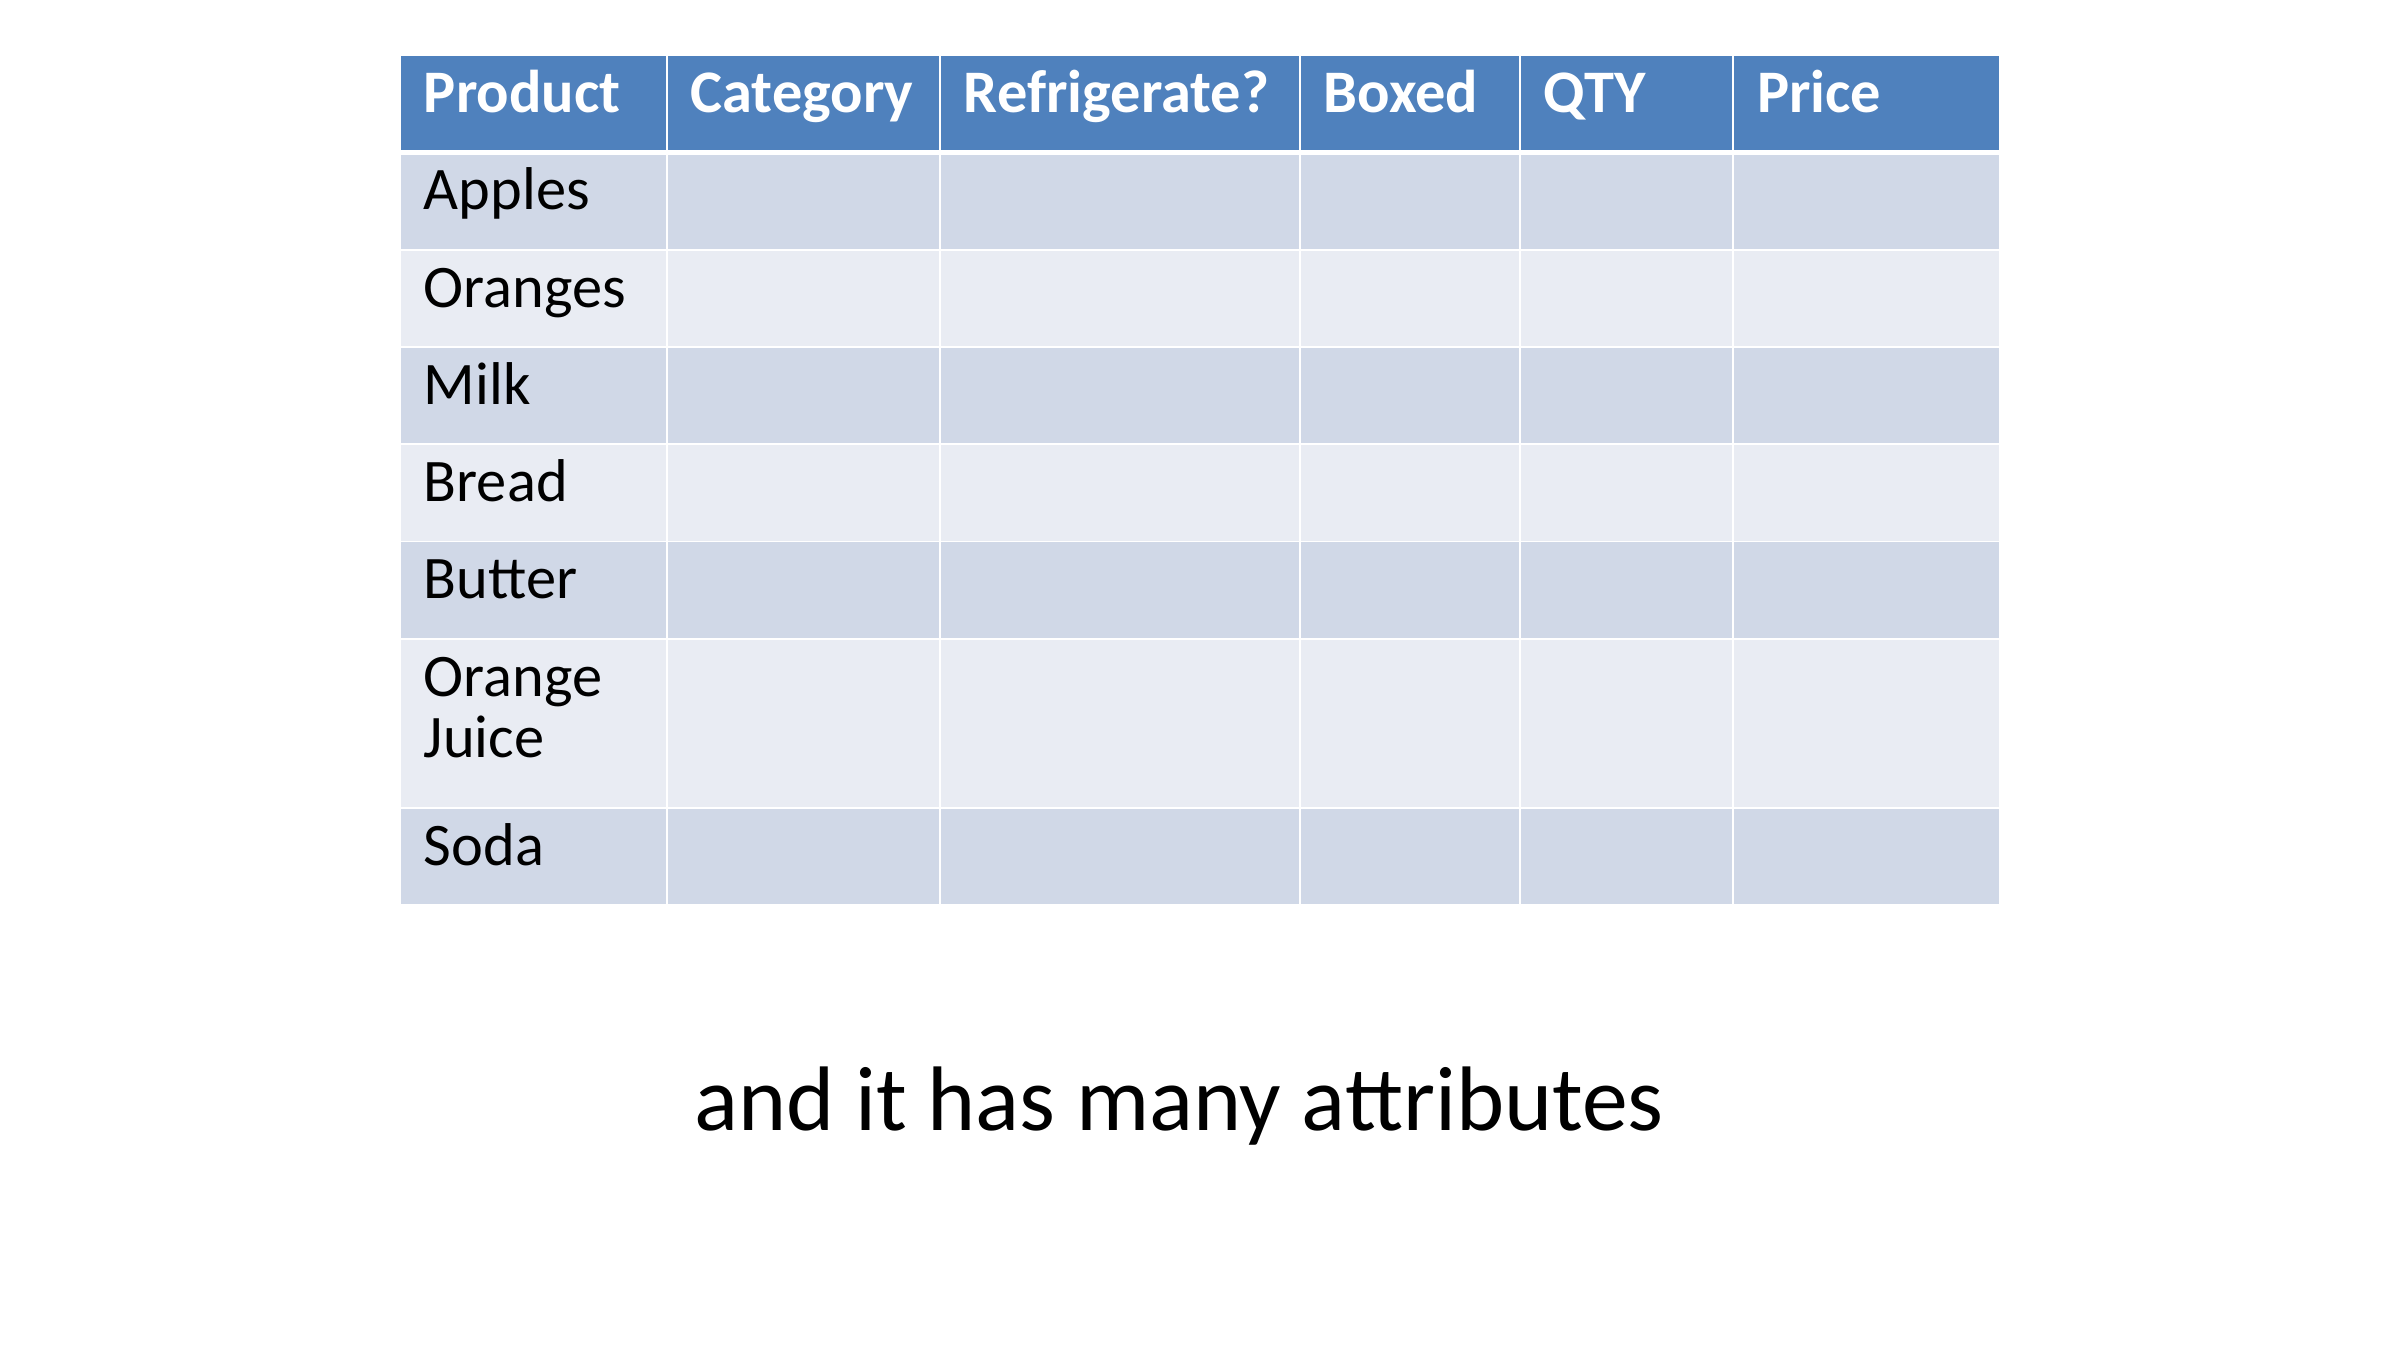

| Product | Category | Refrigerate? | Boxed | QTY | Price |
| --- | --- | --- | --- | --- | --- |
| Apples |  |  |  |  |  |
| Oranges |  |  |  |  |  |
| Milk |  |  |  |  |  |
| Bread |  |  |  |  |  |
| Butter |  |  |  |  |  |
| Orange Juice |  |  |  |  |  |
| Soda |  |  |  |  |  |
and it has many attributes